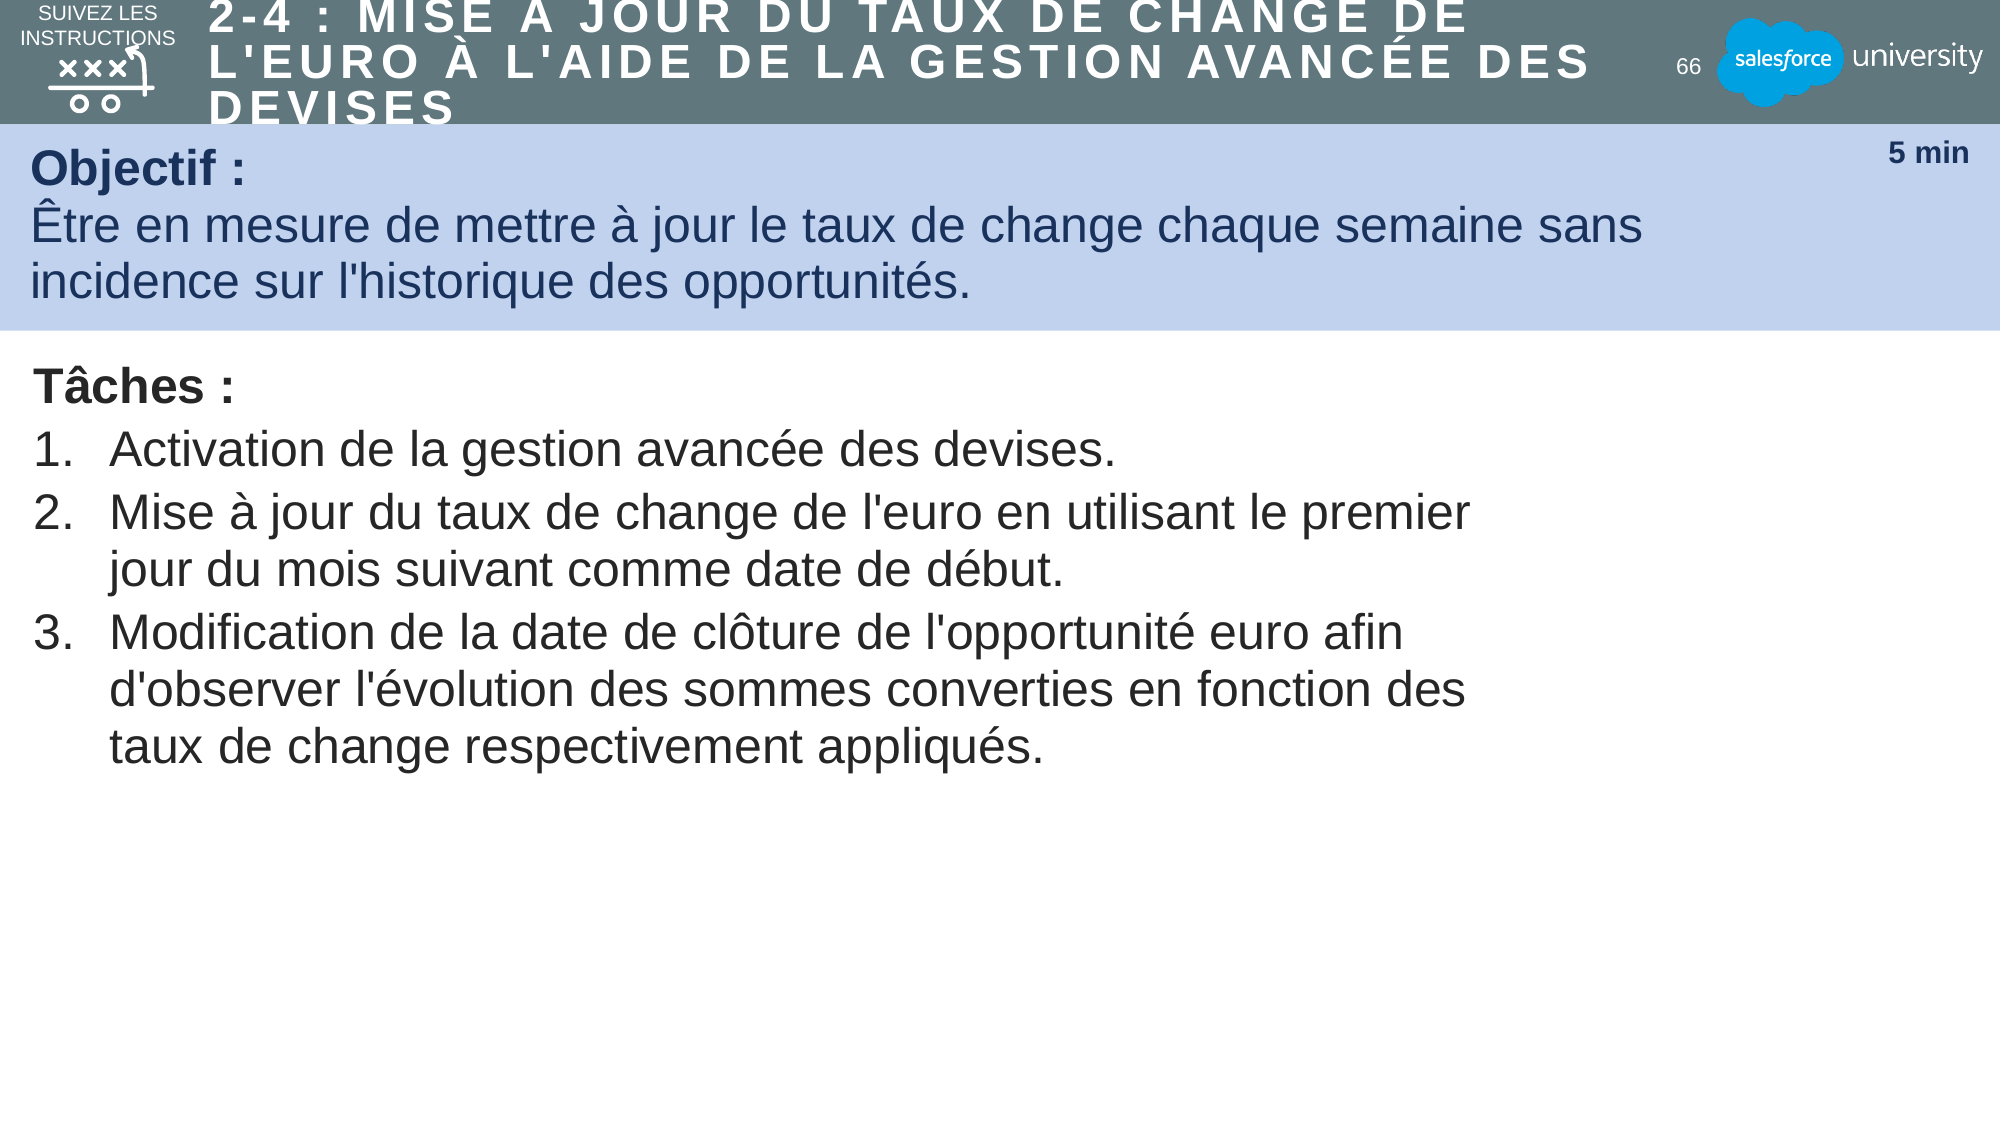

SUIVEZ LES INSTRUCTIONS
# 2-4 : Mise à jour du taux de change de l'euro à l'aide de la gestion avancée des devises
66
Objectif :
Être en mesure de mettre à jour le taux de change chaque semaine sans
incidence sur l'historique des opportunités.
5 min
Tâches :
Activation de la gestion avancée des devises.
Mise à jour du taux de change de l'euro en utilisant le premier jour du mois suivant comme date de début.
Modification de la date de clôture de l'opportunité euro afin d'observer l'évolution des sommes converties en fonction des taux de change respectivement appliqués.